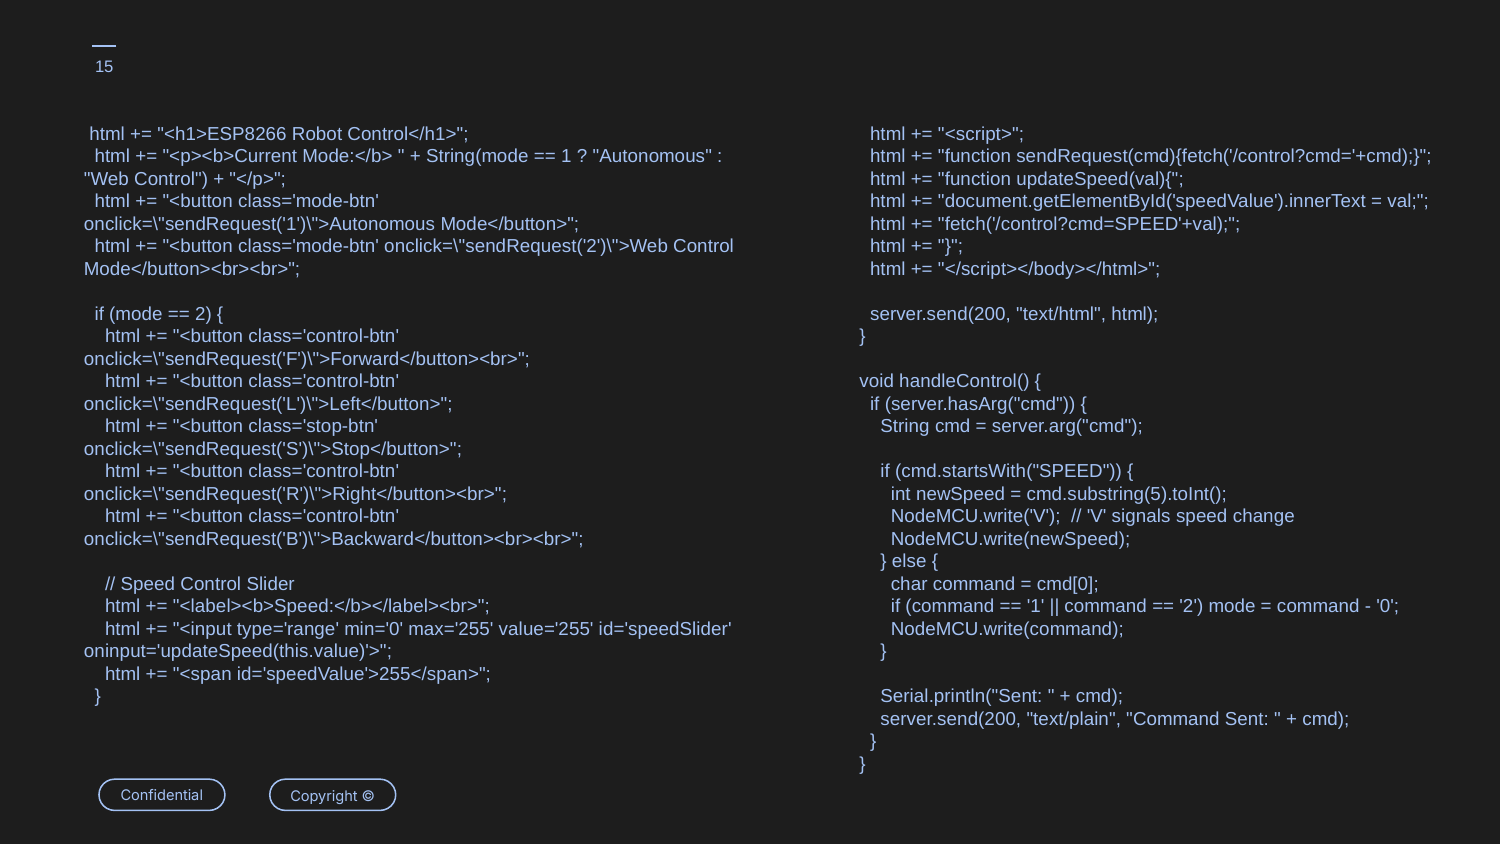

15
 html += "<h1>ESP8266 Robot Control</h1>";
  html += "<p><b>Current Mode:</b> " + String(mode == 1 ? "Autonomous" : "Web Control") + "</p>";
  html += "<button class='mode-btn' onclick=\"sendRequest('1')\">Autonomous Mode</button>";
  html += "<button class='mode-btn' onclick=\"sendRequest('2')\">Web Control Mode</button><br><br>";

  if (mode == 2) {
    html += "<button class='control-btn' onclick=\"sendRequest('F')\">Forward</button><br>";
    html += "<button class='control-btn' onclick=\"sendRequest('L')\">Left</button>";
    html += "<button class='stop-btn' onclick=\"sendRequest('S')\">Stop</button>";
    html += "<button class='control-btn' onclick=\"sendRequest('R')\">Right</button><br>";
    html += "<button class='control-btn' onclick=\"sendRequest('B')\">Backward</button><br><br>";

    // Speed Control Slider
    html += "<label><b>Speed:</b></label><br>";
    html += "<input type='range' min='0' max='255' value='255' id='speedSlider' oninput='updateSpeed(this.value)'>";
    html += "<span id='speedValue'>255</span>";
  }

  html += "<script>";
  html += "function sendRequest(cmd){fetch('/control?cmd='+cmd);}";
  html += "function updateSpeed(val){";
  html += "document.getElementById('speedValue').innerText = val;";
  html += "fetch('/control?cmd=SPEED'+val);";
  html += "}";
  html += "</script></body></html>";

  server.send(200, "text/html", html);
}

void handleControl() {
  if (server.hasArg("cmd")) {
    String cmd = server.arg("cmd");

    if (cmd.startsWith("SPEED")) {
      int newSpeed = cmd.substring(5).toInt();
      NodeMCU.write('V');  // 'V' signals speed change
      NodeMCU.write(newSpeed);
    } else {
      char command = cmd[0];
      if (command == '1' || command == '2') mode = command - '0';
      NodeMCU.write(command);
    }

    Serial.println("Sent: " + cmd);
    server.send(200, "text/plain", "Command Sent: " + cmd);
  }
}